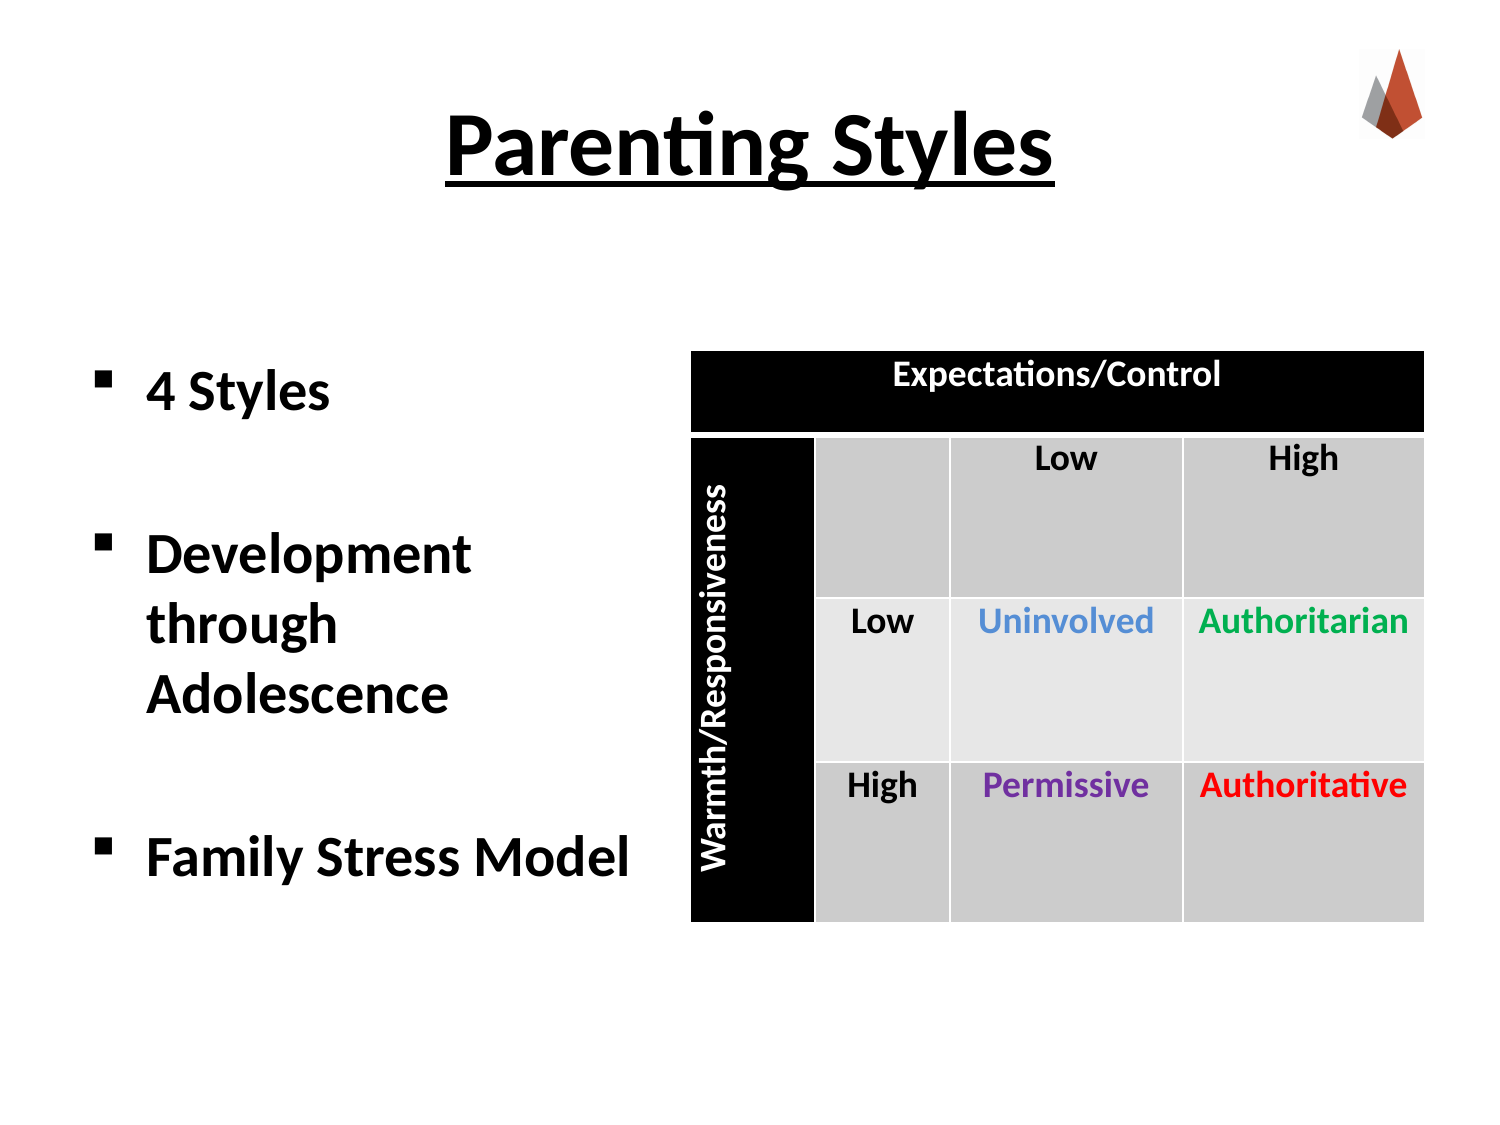

# Parenting Styles

4 Styles

Development through Adolescence

Family Stress Model

| Expectations/Control |  |  |  |
| --- | --- | --- | --- |
| Warmth/Responsiveness |  | Low | High |
|  | Low | Uninvolved | Authoritarian |
|  | High | Permissive | Authoritative |